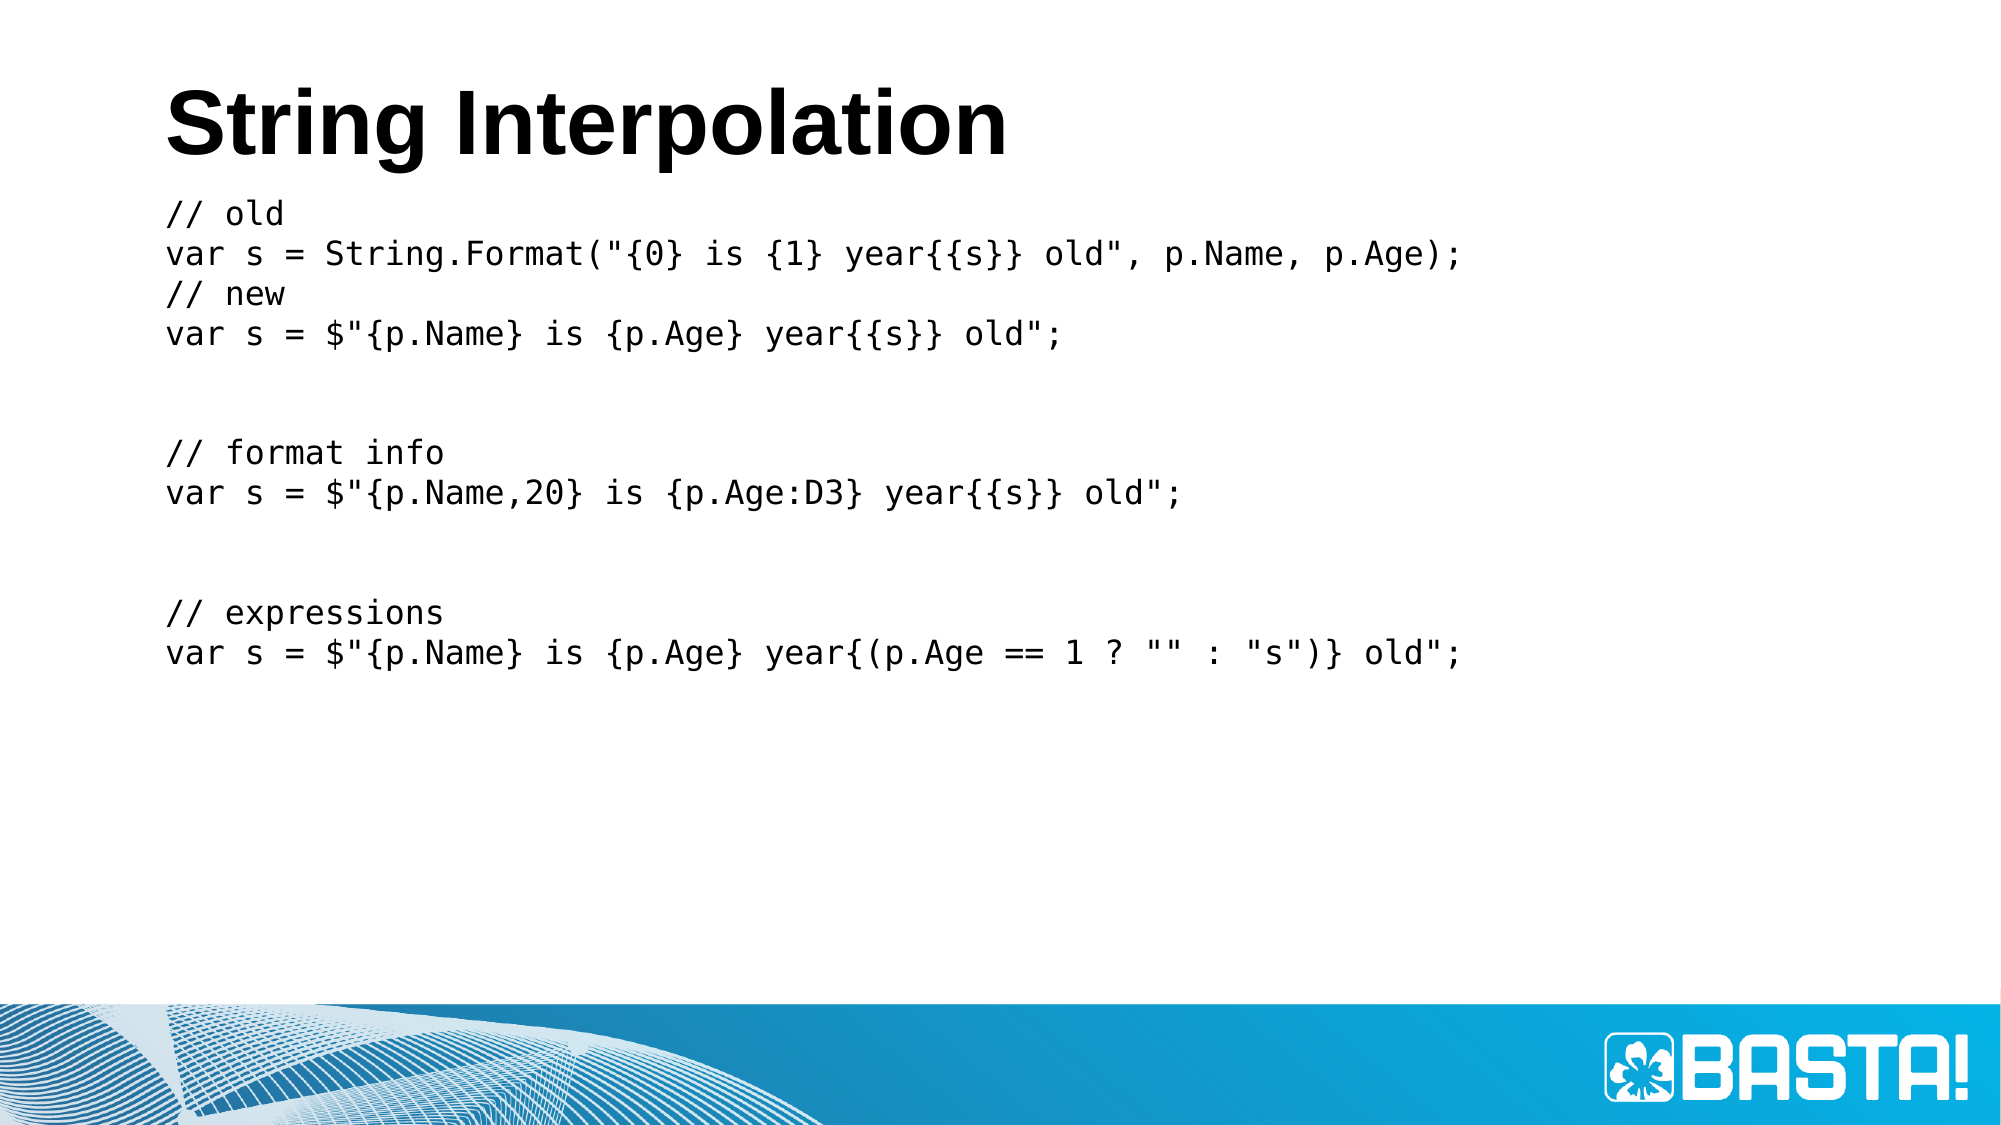

# String Interpolation
// old
var s = String.Format("{0} is {1} year{{s}} old", p.Name, p.Age);
// new
var s = $"{p.Name} is {p.Age} year{{s}} old";

// format info
var s = $"{p.Name,20} is {p.Age:D3} year{{s}} old";

// expressions
var s = $"{p.Name} is {p.Age} year{(p.Age == 1 ? "" : "s")} old";